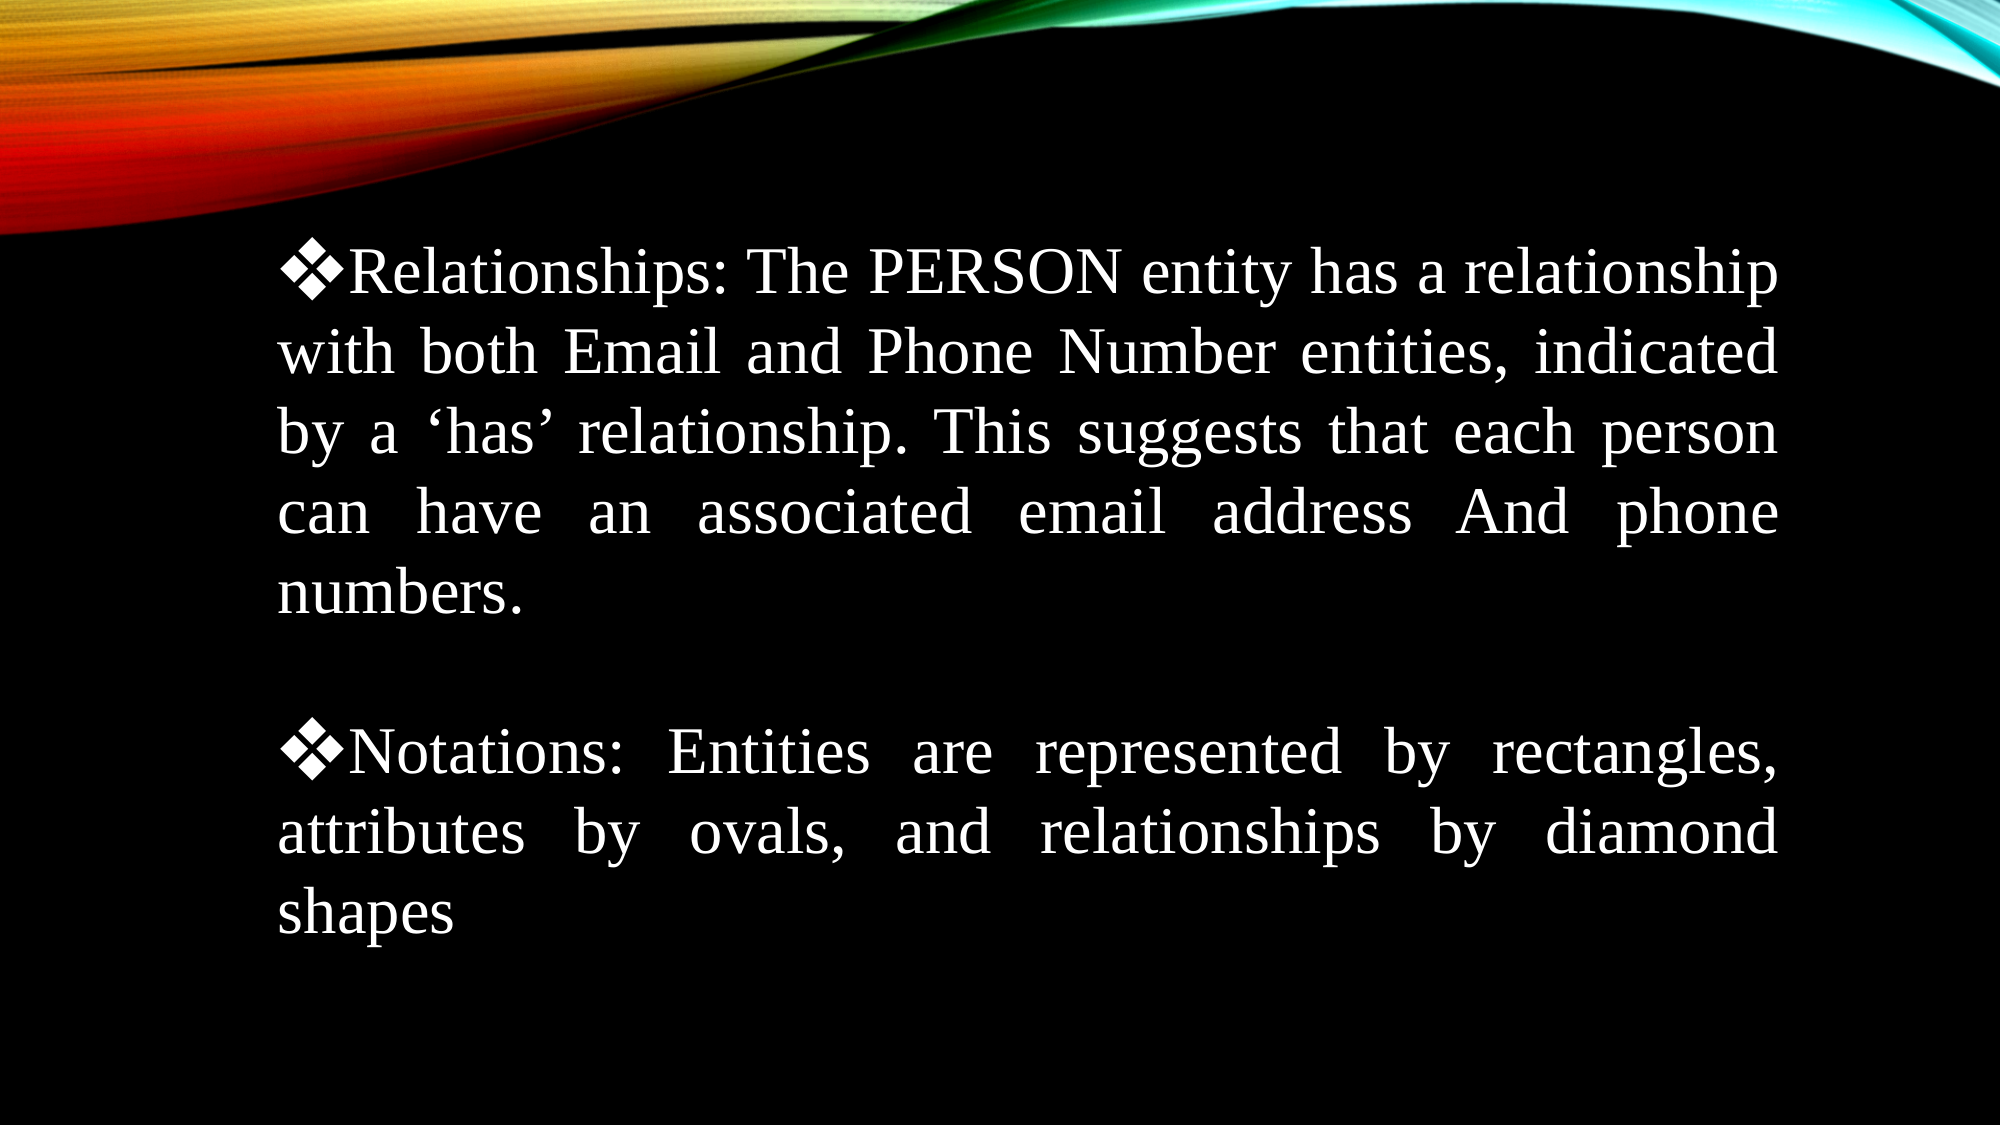

❖Relationships: The PERSON entity has a relationship with both Email and Phone Number entities, indicated by a ‘has’ relationship. This suggests that each person can have an associated email address And phone numbers.

❖Notations: Entities are represented by rectangles, attributes by ovals, and relationships by diamond shapes